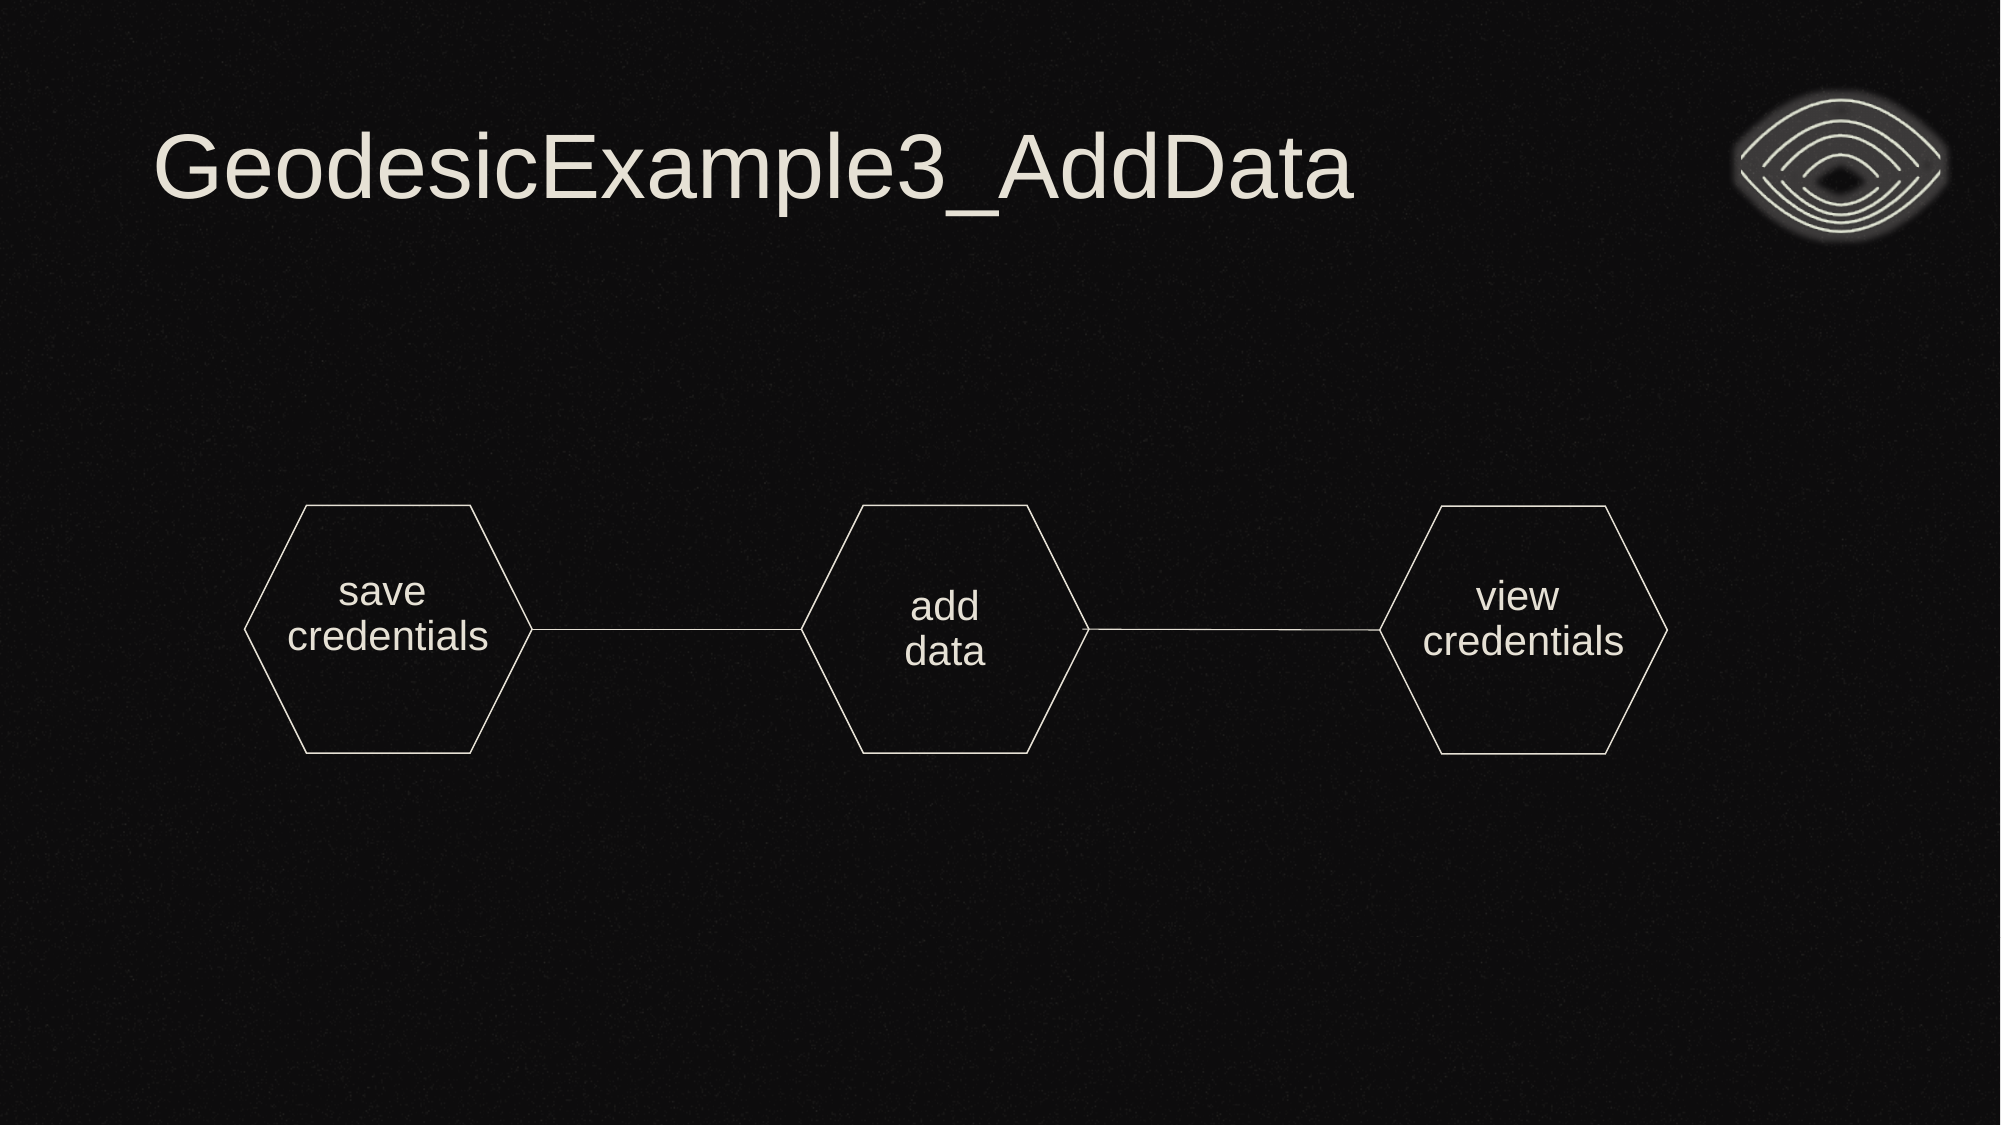

# GeodesicExample3_AddData

add
data
save
credentials

view
credentials